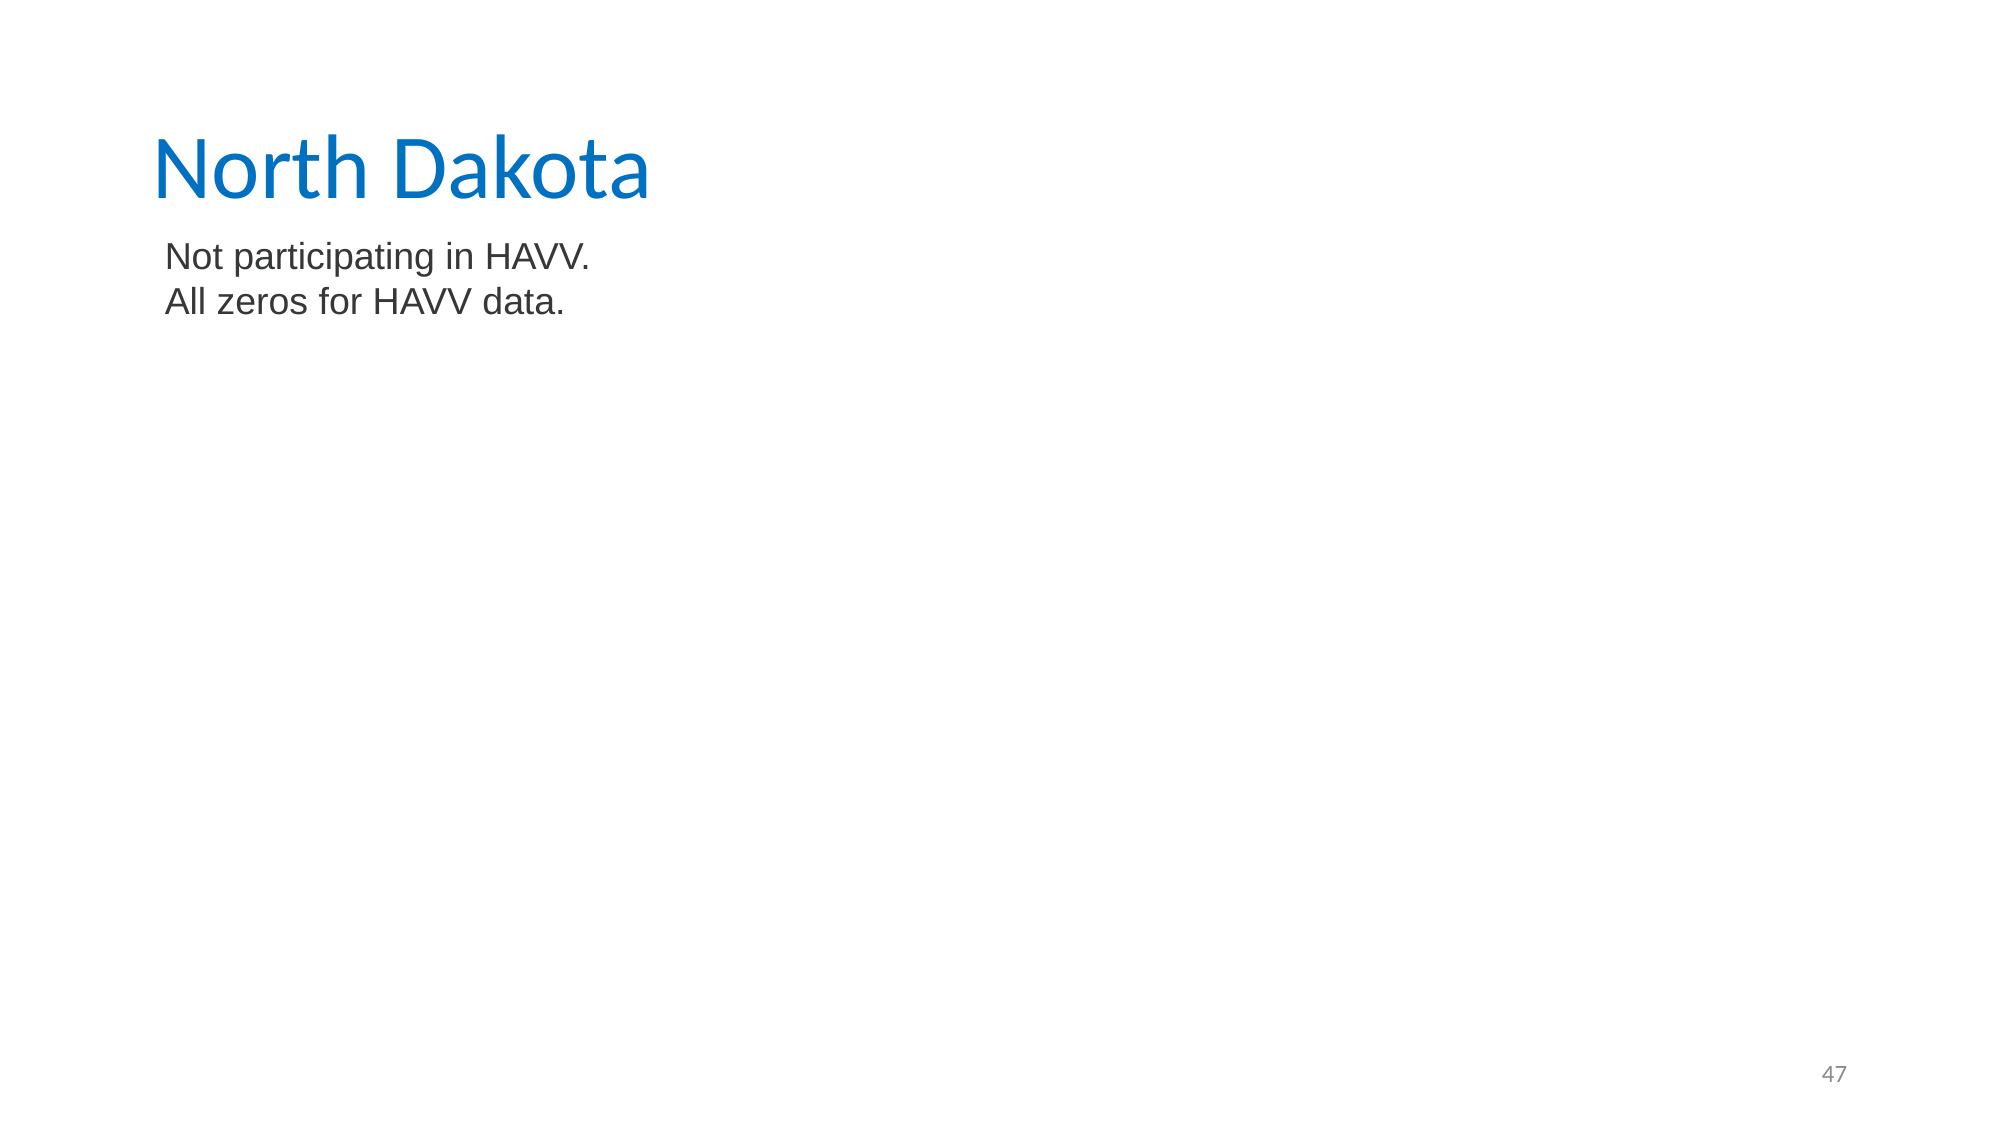

# North Dakota
Not participating in HAVV.
All zeros for HAVV data.
47